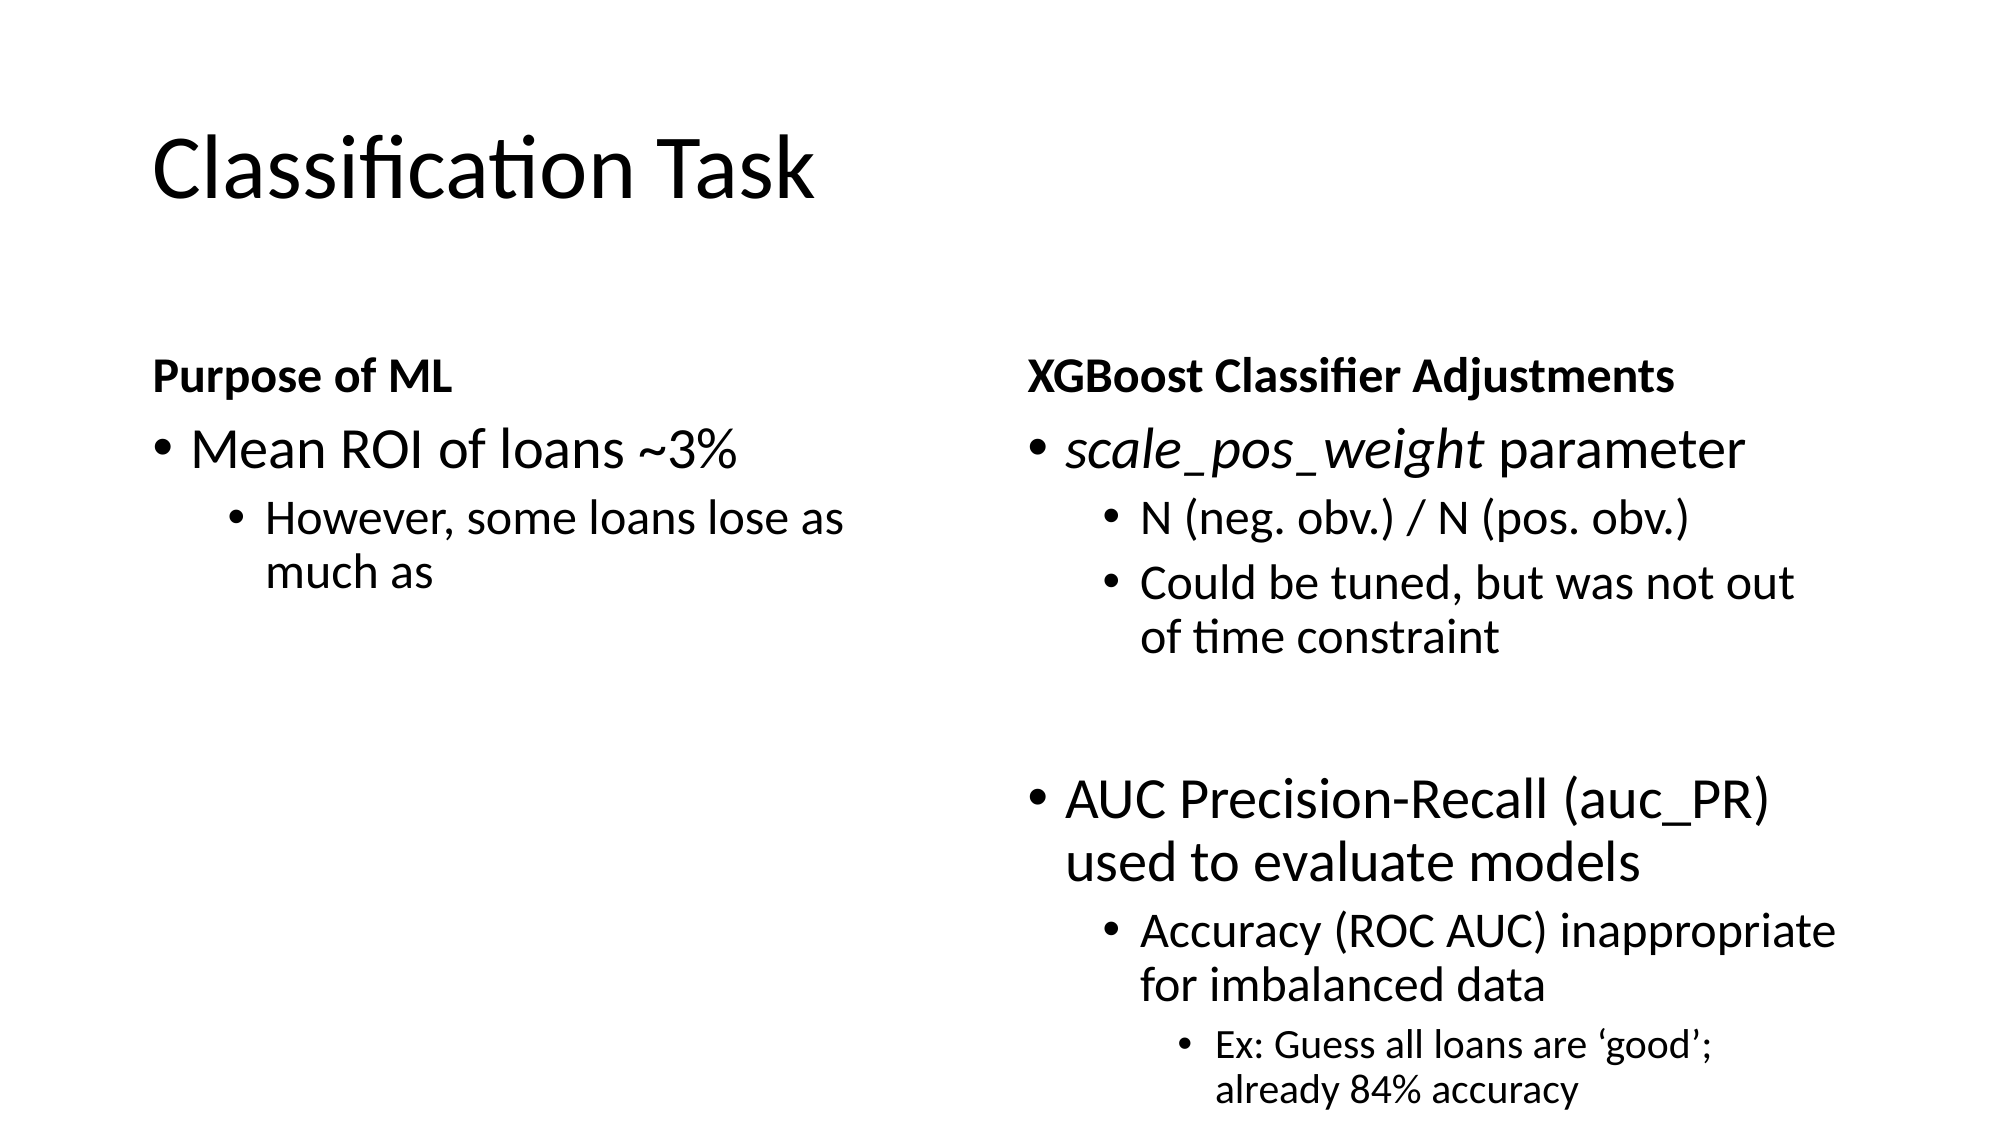

# Classification Task
Purpose of ML
XGBoost Classifier Adjustments
scale_pos_weight parameter
N (neg. obv.) / N (pos. obv.)
Could be tuned, but was not out of time constraint

AUC Precision-Recall (auc_PR) used to evaluate models
Accuracy (ROC AUC) inappropriate for imbalanced data
Ex: Guess all loans are ‘good’; already 84% accuracy

Mean ROI of loans ~3%
However, some loans lose as much as